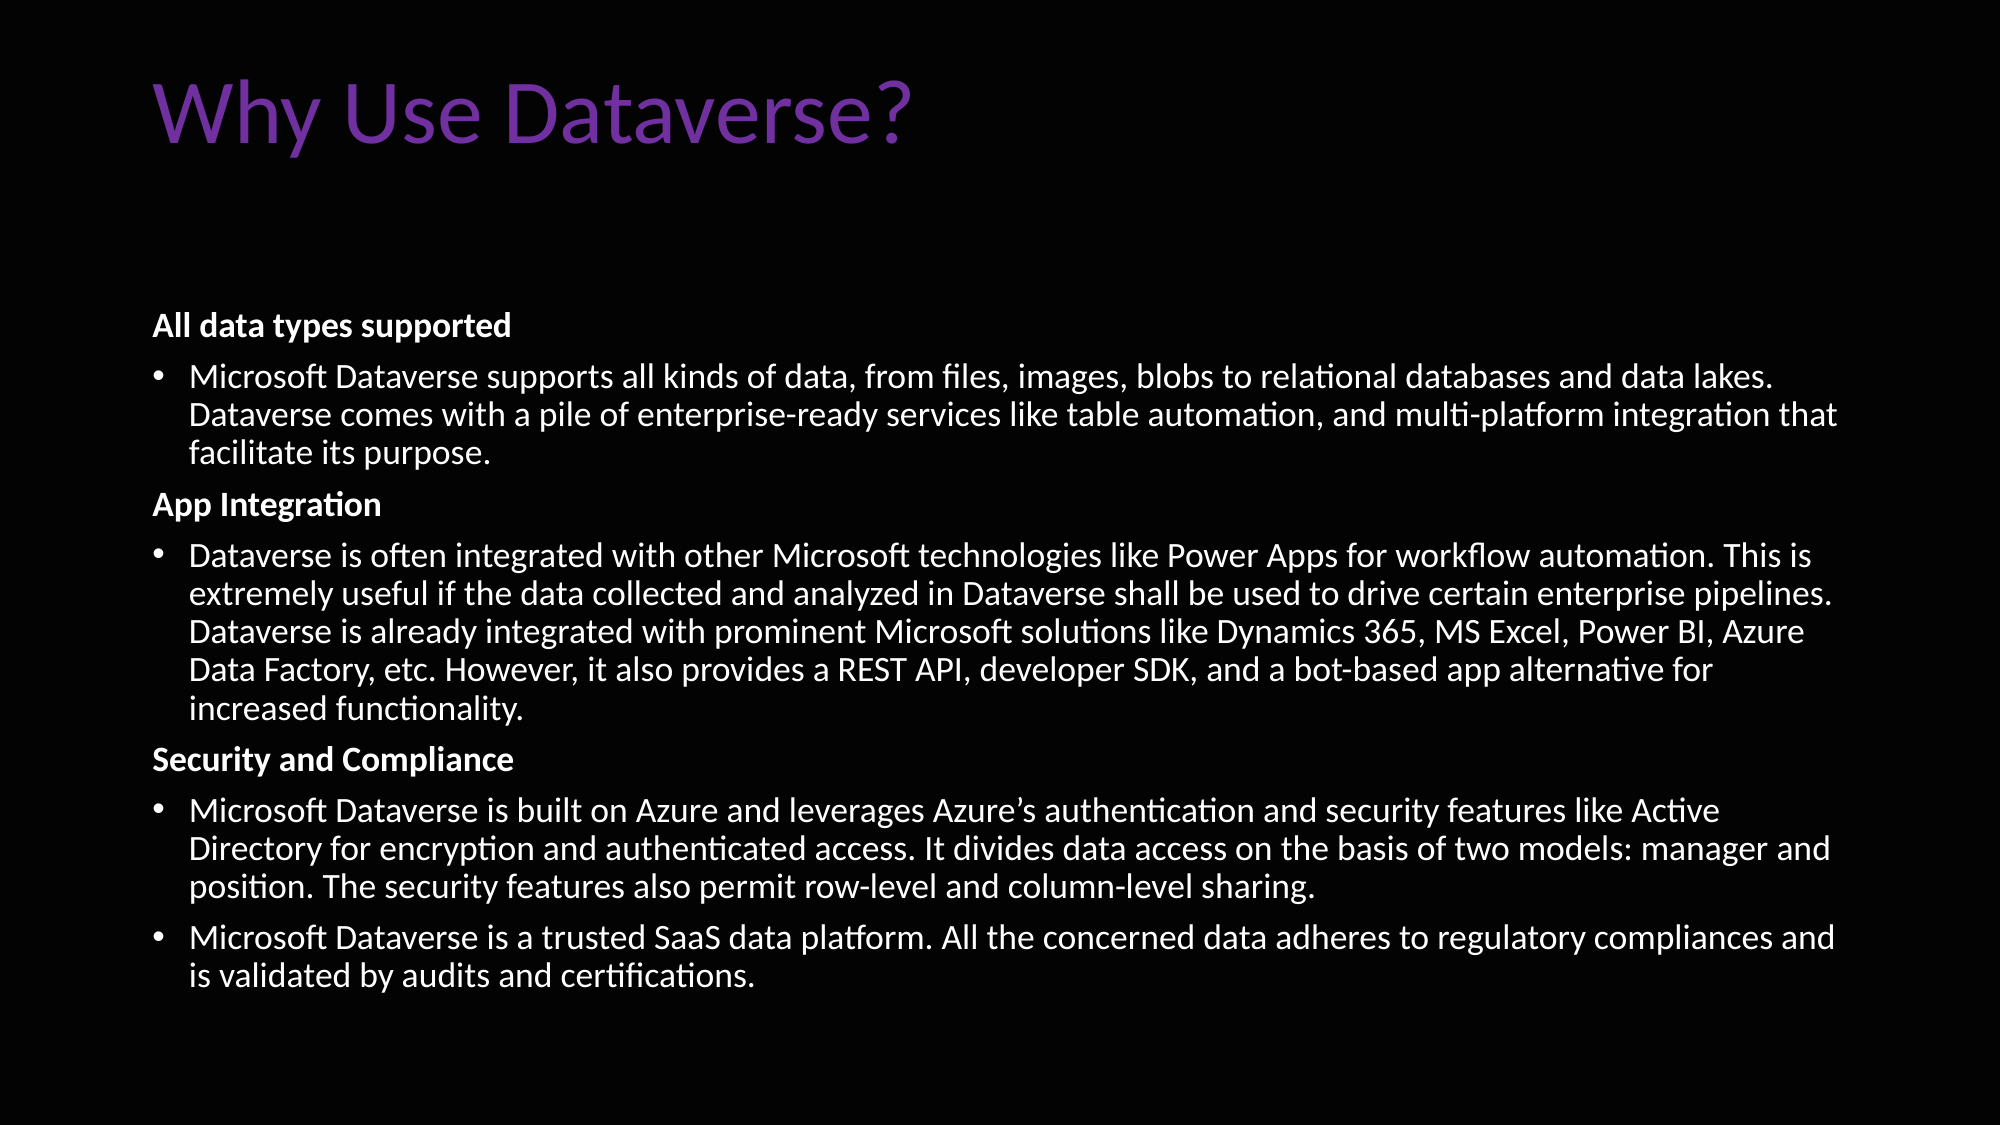

# Why Use Dataverse?
All data types supported
Microsoft Dataverse supports all kinds of data, from files, images, blobs to relational databases and data lakes. Dataverse comes with a pile of enterprise-ready services like table automation, and multi-platform integration that facilitate its purpose.
App Integration
Dataverse is often integrated with other Microsoft technologies like Power Apps for workflow automation. This is extremely useful if the data collected and analyzed in Dataverse shall be used to drive certain enterprise pipelines. Dataverse is already integrated with prominent Microsoft solutions like Dynamics 365, MS Excel, Power BI, Azure Data Factory, etc. However, it also provides a REST API, developer SDK, and a bot-based app alternative for increased functionality.
Security and Compliance
Microsoft Dataverse is built on Azure and leverages Azure’s authentication and security features like Active Directory for encryption and authenticated access. It divides data access on the basis of two models: manager and position. The security features also permit row-level and column-level sharing.
Microsoft Dataverse is a trusted SaaS data platform. All the concerned data adheres to regulatory compliances and is validated by audits and certifications.